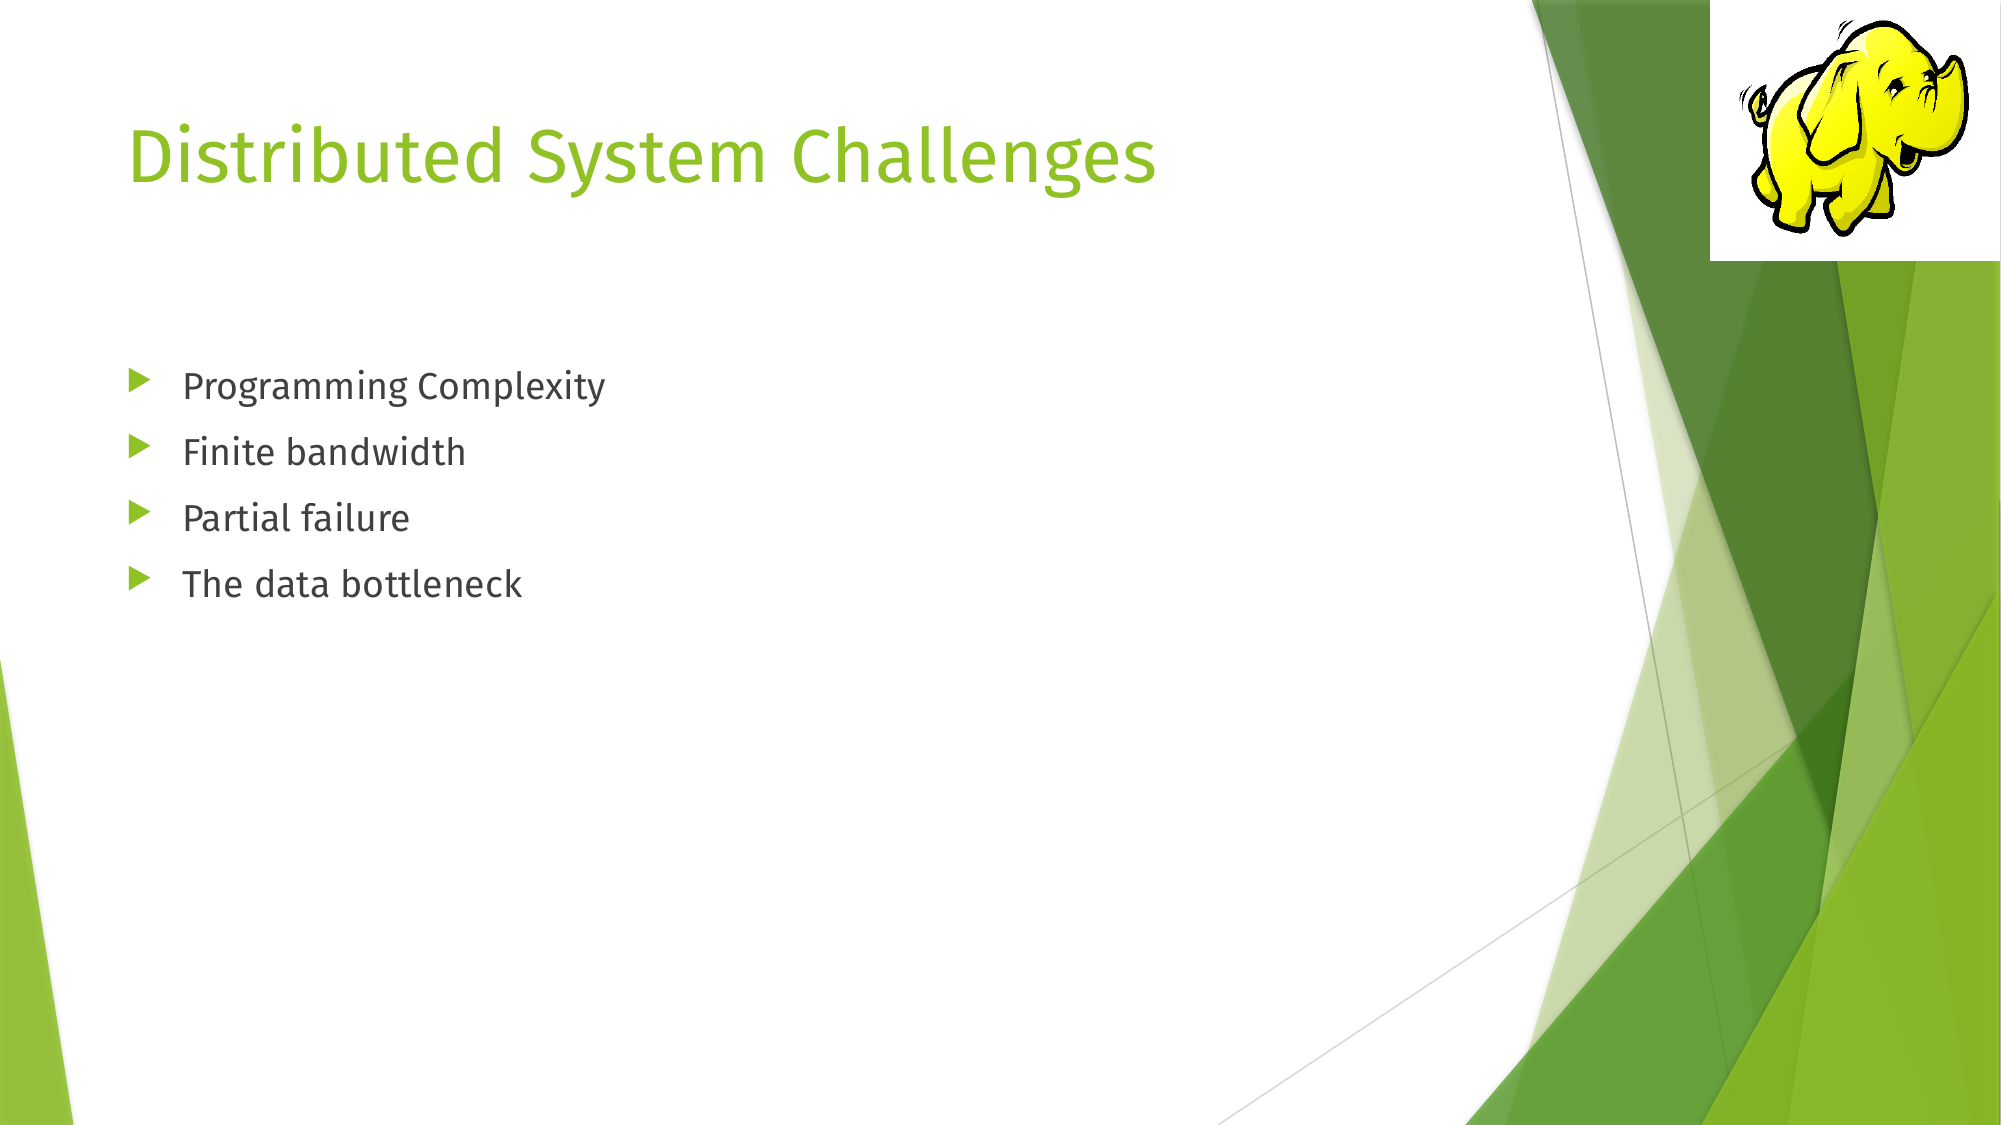

# Distributed System Challenges
Programming Complexity
Finite bandwidth
Partial failure
The data bottleneck